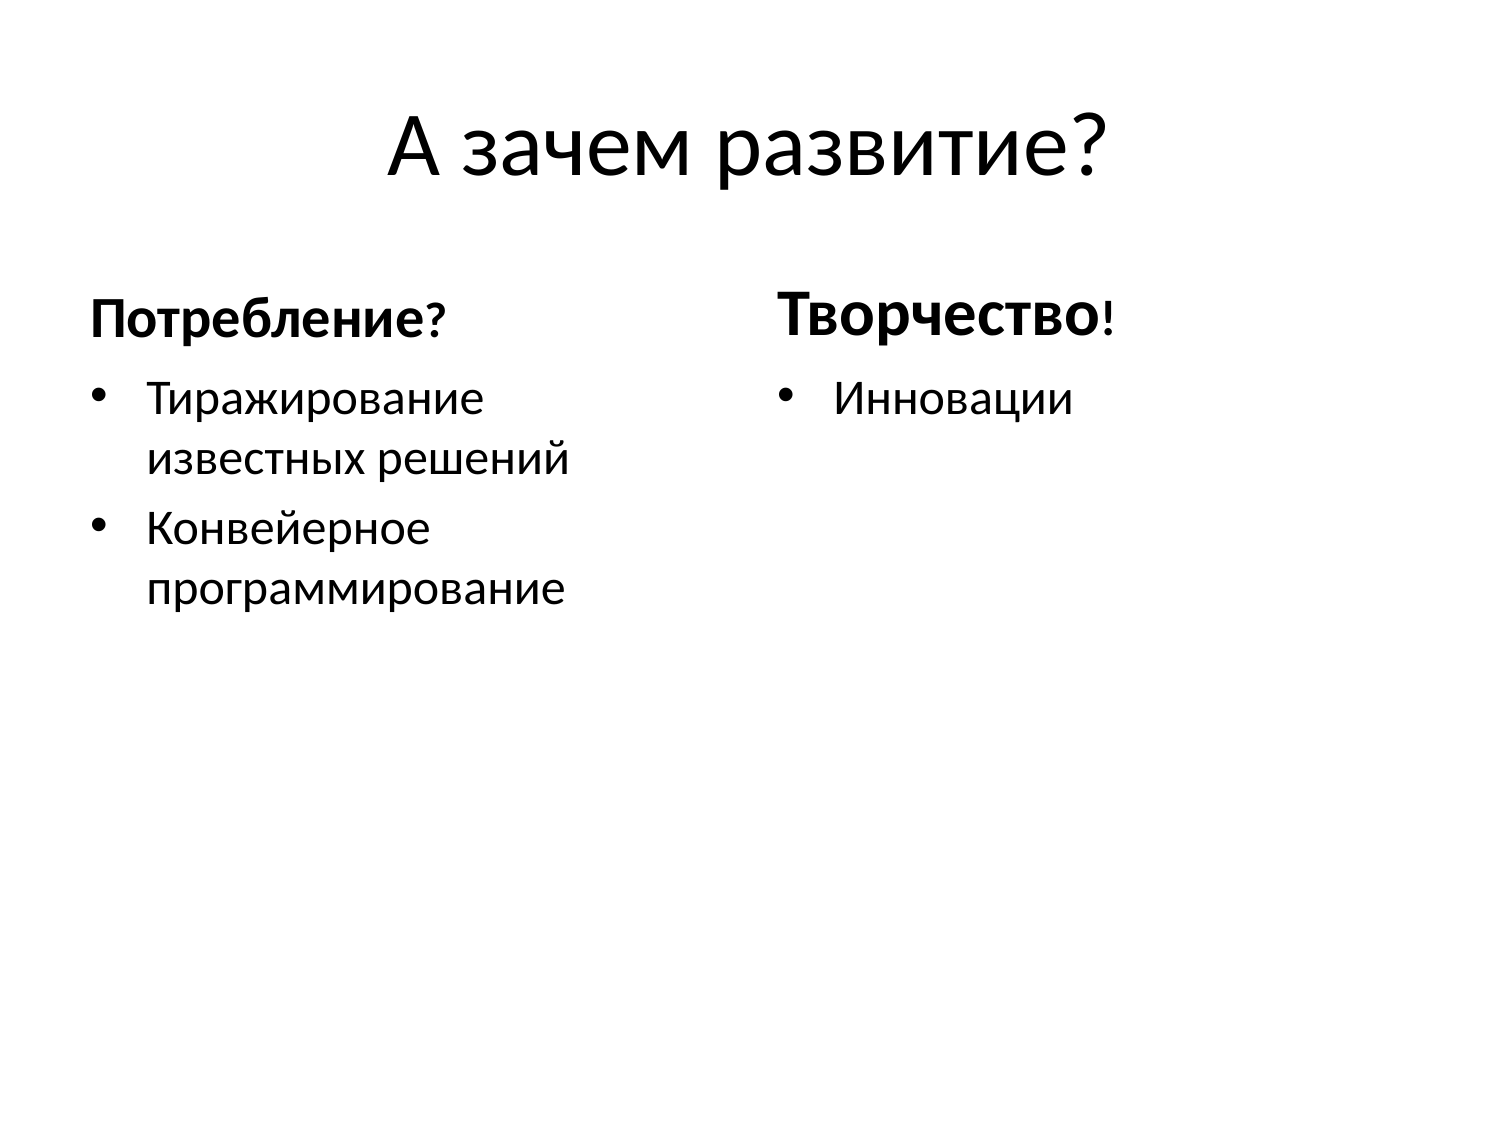

# А зачем развитие?
Потребление?
Творчество!
Тиражирование известных решений
Конвейерное программирование
Инновации